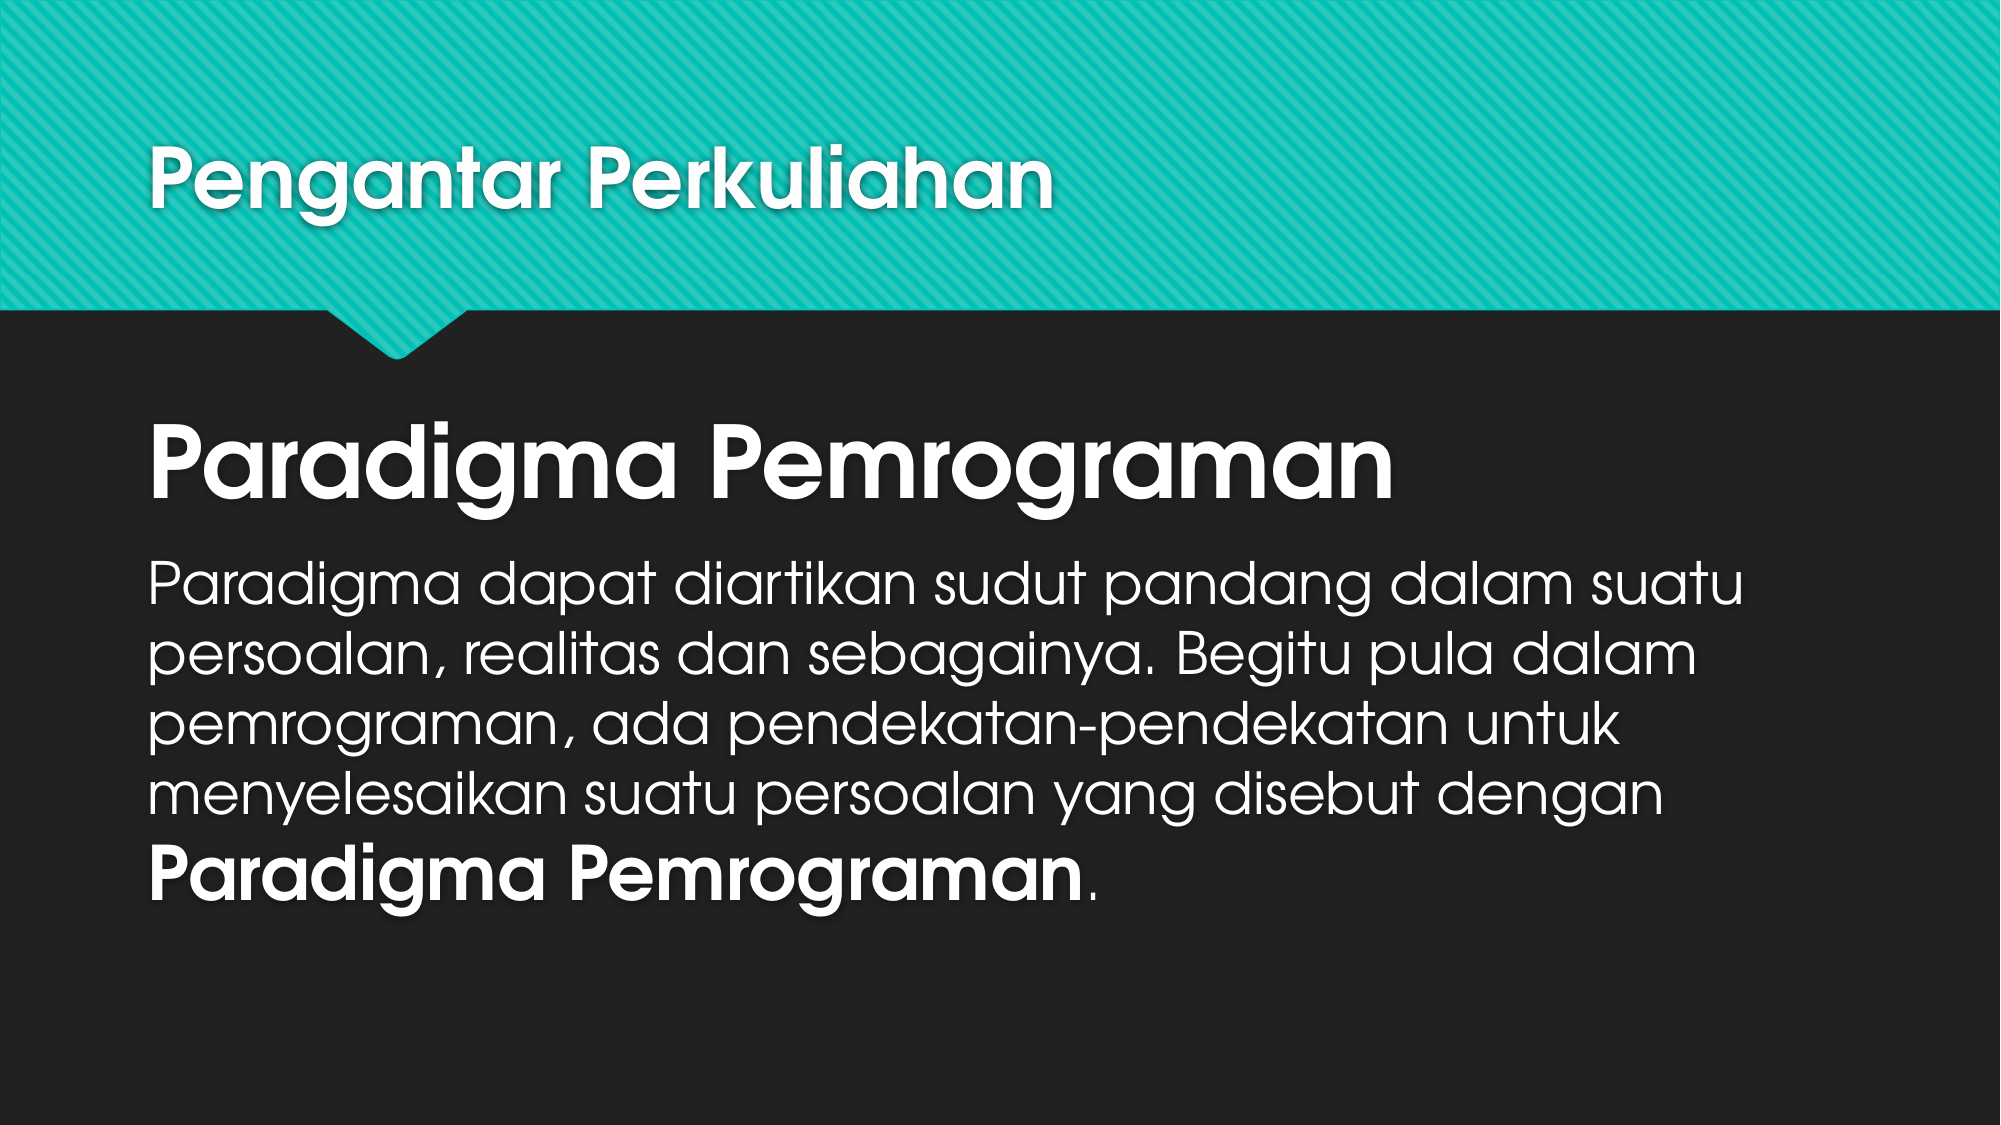

# Pengantar Perkuliahan
Paradigma Pemrograman
Paradigma dapat diartikan sudut pandang dalam suatu persoalan, realitas dan sebagainya. Begitu pula dalam pemrograman, ada pendekatan-pendekatan untuk menyelesaikan suatu persoalan yang disebut dengan Paradigma Pemrograman.